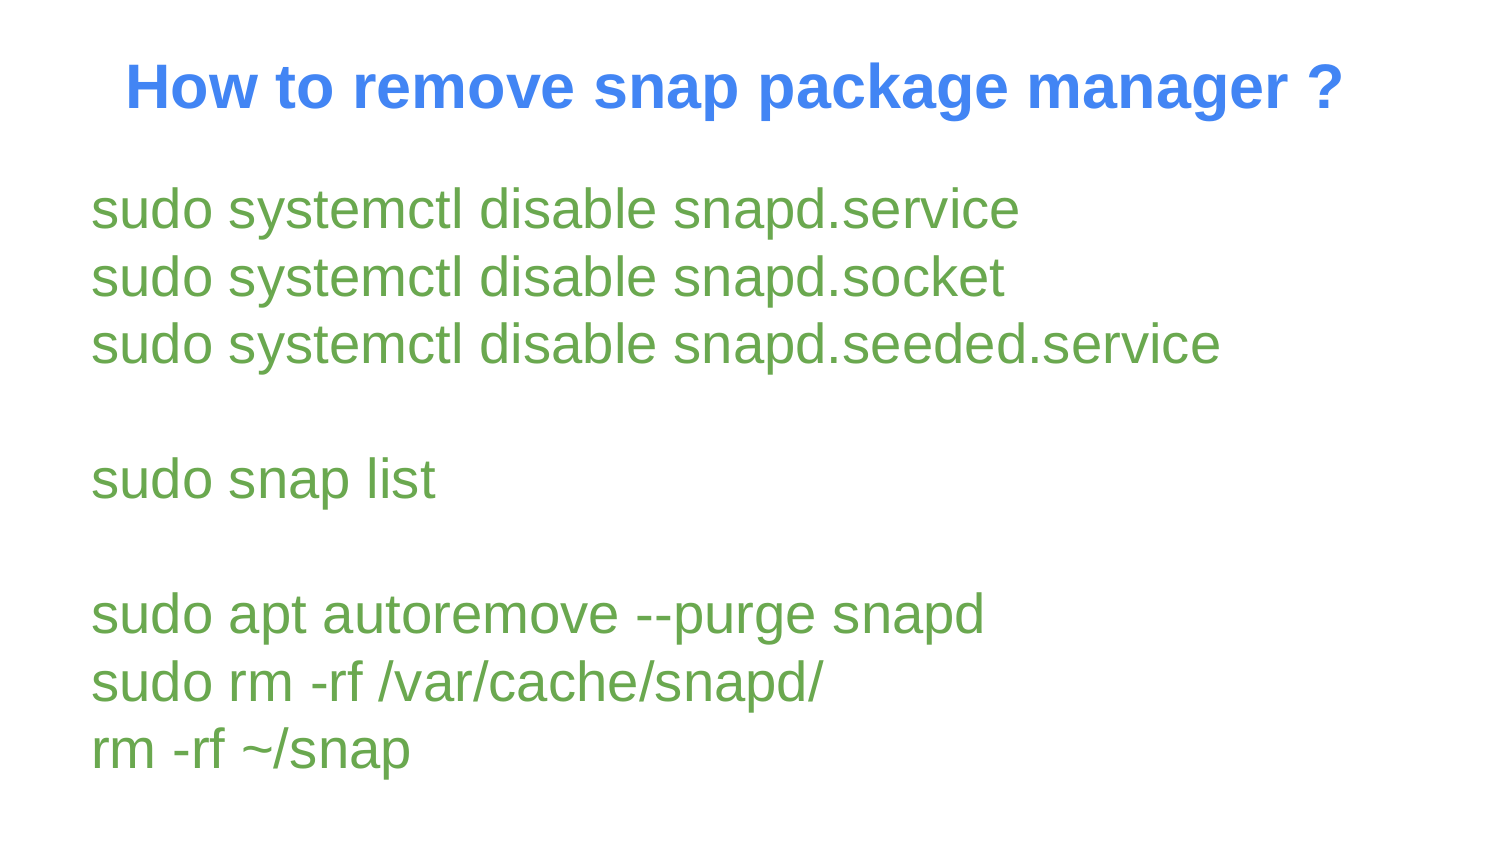

# How to remove snap package manager ?
sudo systemctl disable snapd.service
sudo systemctl disable snapd.socket
sudo systemctl disable snapd.seeded.service

sudo snap list

sudo apt autoremove --purge snapd
sudo rm -rf /var/cache/snapd/
rm -rf ~/snap